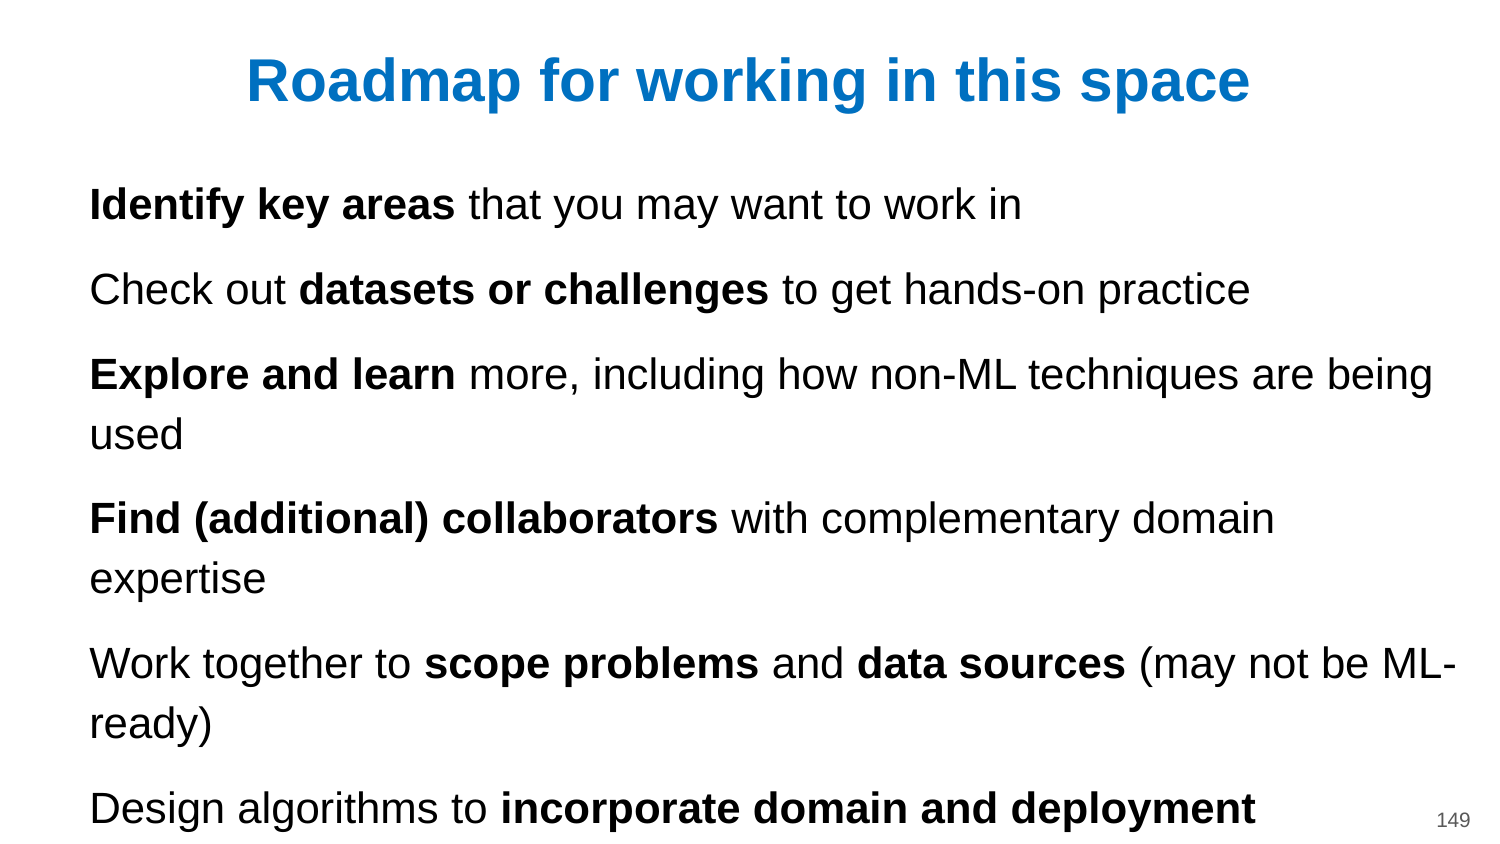

# Roadmap for working in this space
Identify key areas that you may want to work in
Check out datasets or challenges to get hands-on practice
Explore and learn more, including how non-ML techniques are being used
Find (additional) collaborators with complementary domain expertise
Work together to scope problems and data sources (may not be ML-ready)
Design algorithms to incorporate domain and deployment constraints
Work with deployment partners & affected stakeholders to guide impact

149